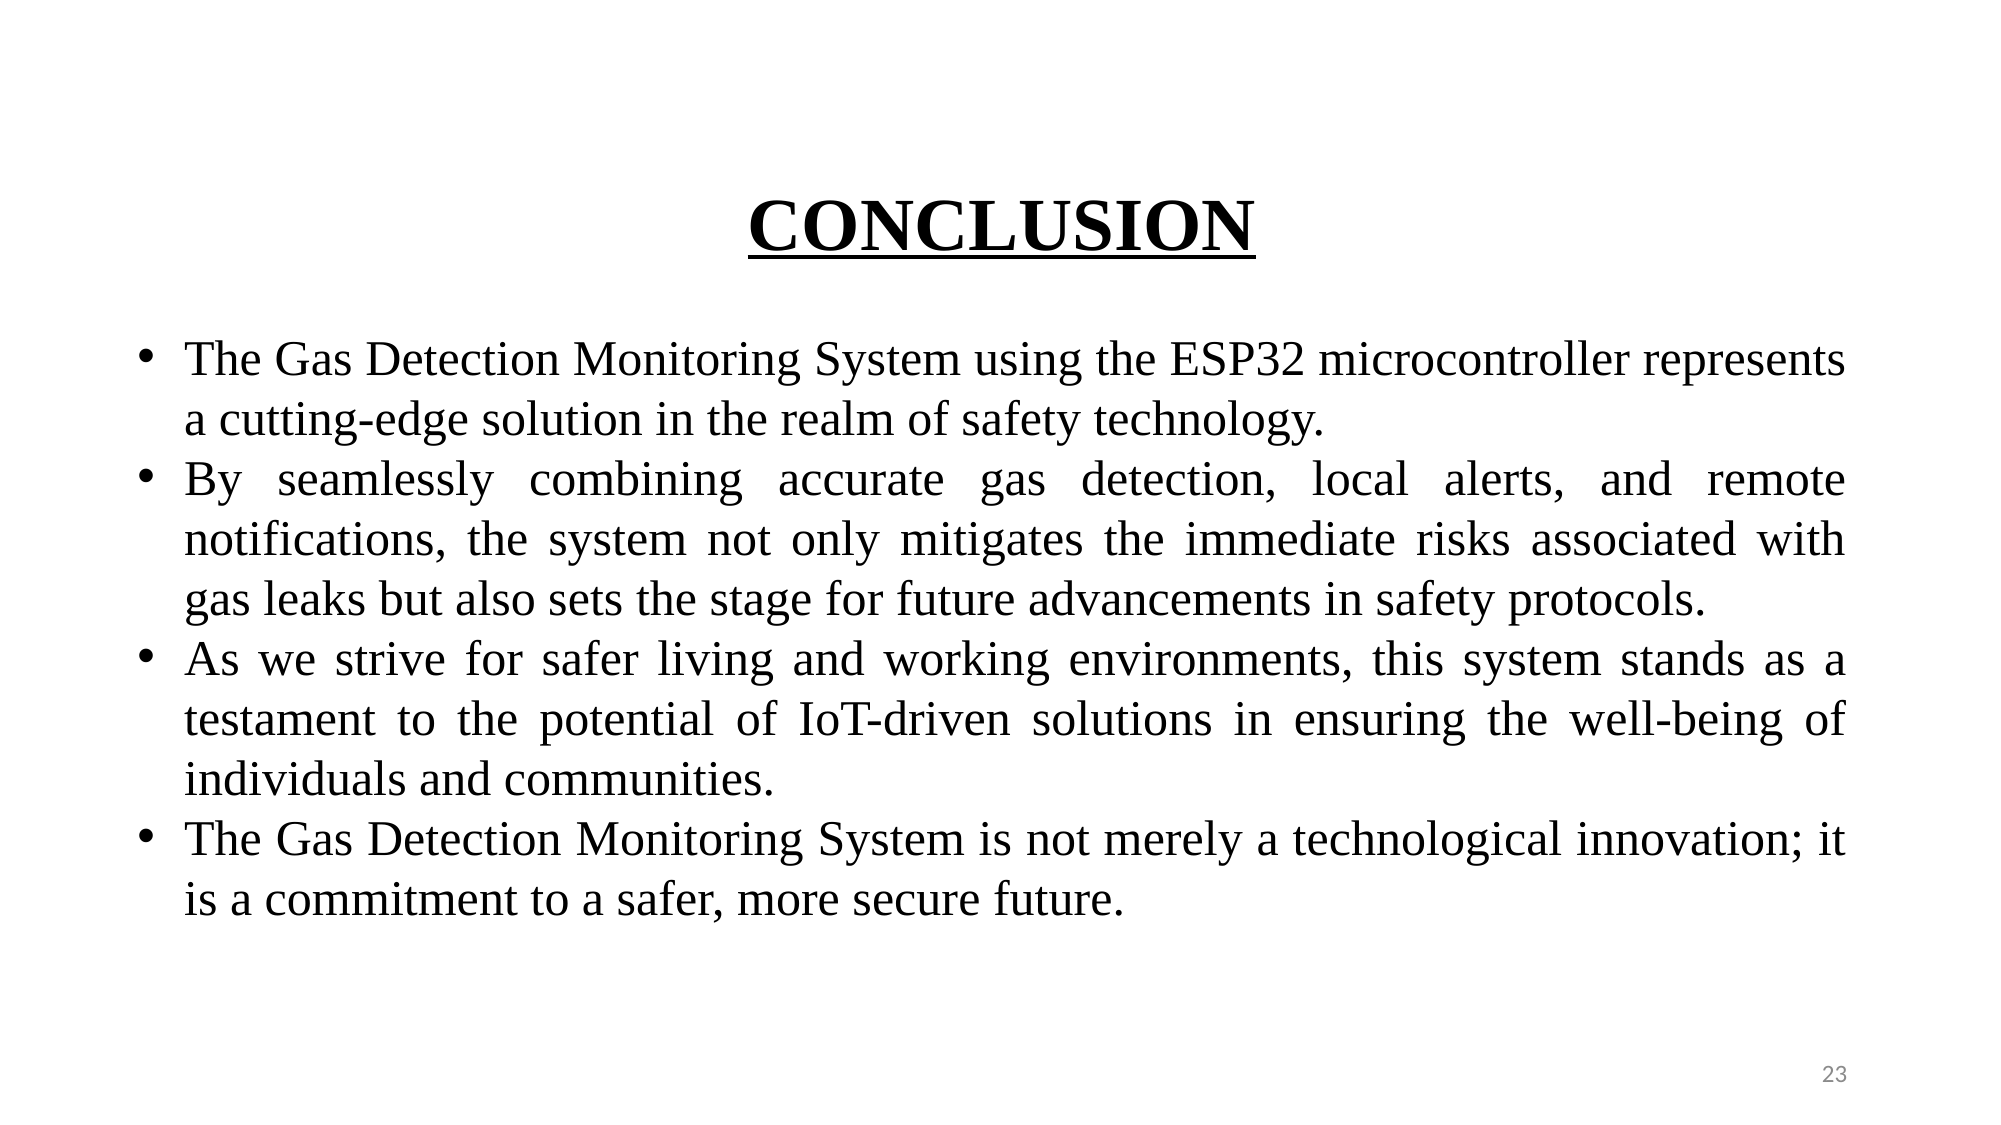

CONCLUSION

The Gas Detection Monitoring System using the ESP32 microcontroller represents a cutting-edge solution in the realm of safety technology.
By seamlessly combining accurate gas detection, local alerts, and remote notifications, the system not only mitigates the immediate risks associated with gas leaks but also sets the stage for future advancements in safety protocols.
As we strive for safer living and working environments, this system stands as a testament to the potential of IoT-driven solutions in ensuring the well-being of individuals and communities.
The Gas Detection Monitoring System is not merely a technological innovation; it is a commitment to a safer, more secure future.
23